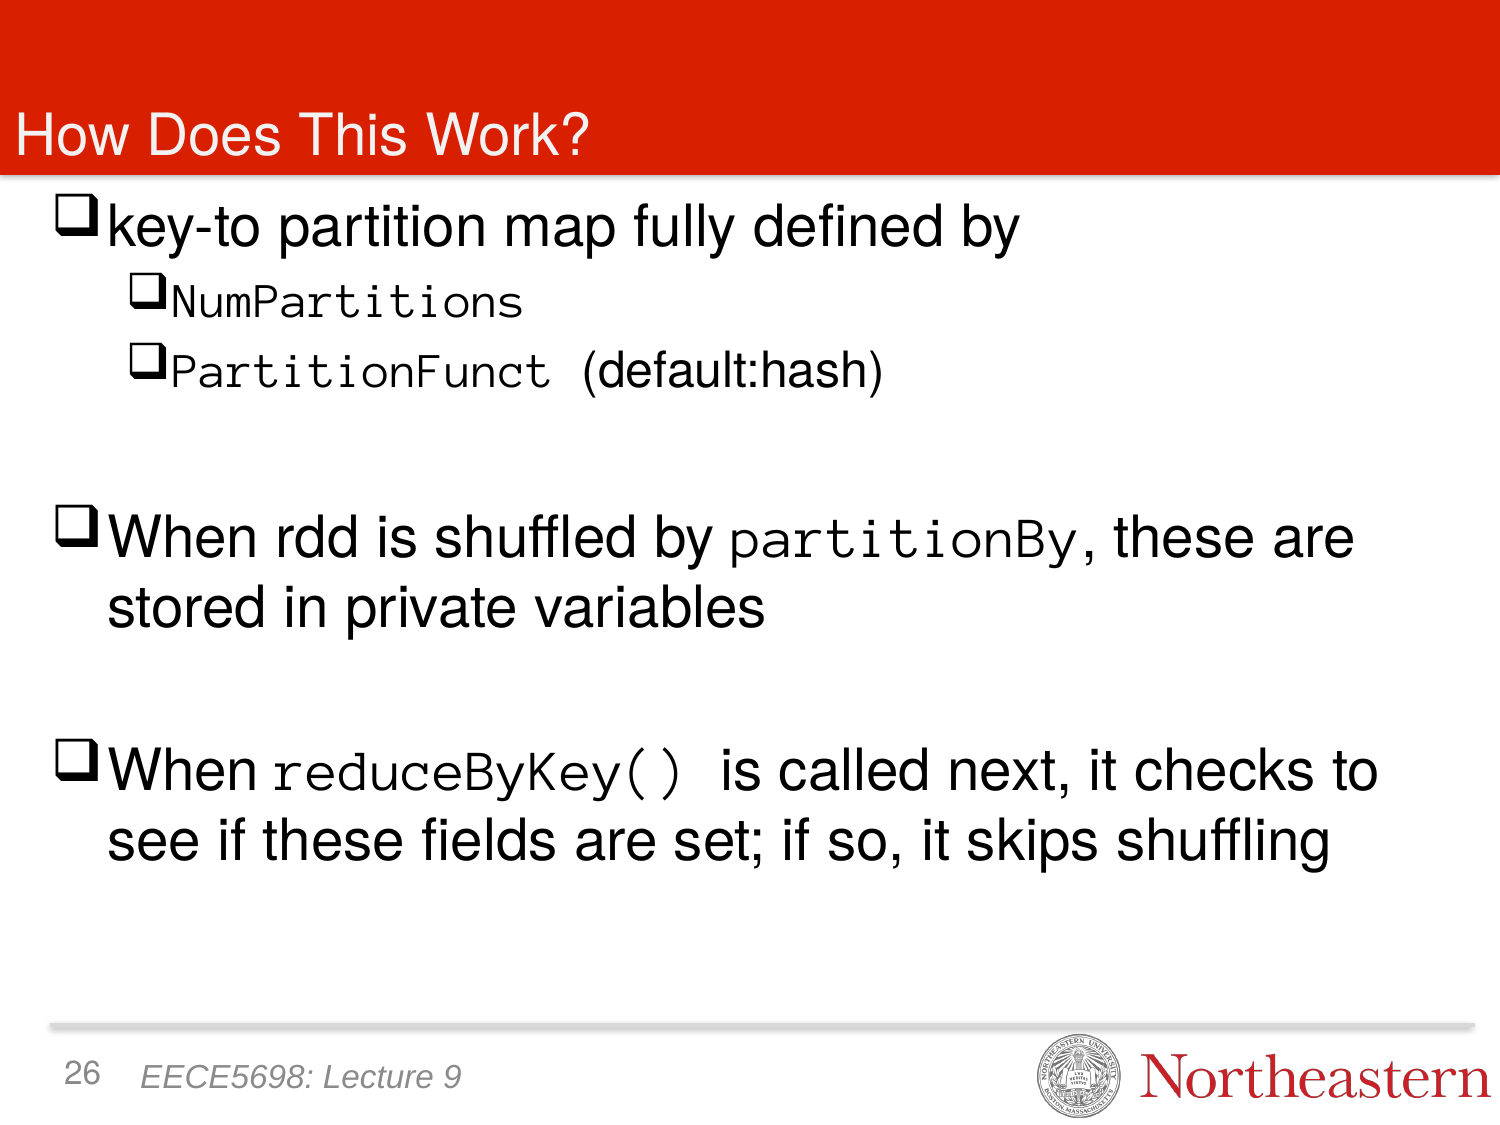

# How Does This Work?
key-to partition map fully defined by
NumPartitions
PartitionFunct (default:hash)

When rdd is shuffled by partitionBy, these are stored in private variables

When reduceByKey() is called next, it checks to see if these fields are set; if so, it skips shuffling
26
EECE5698: Lecture 9